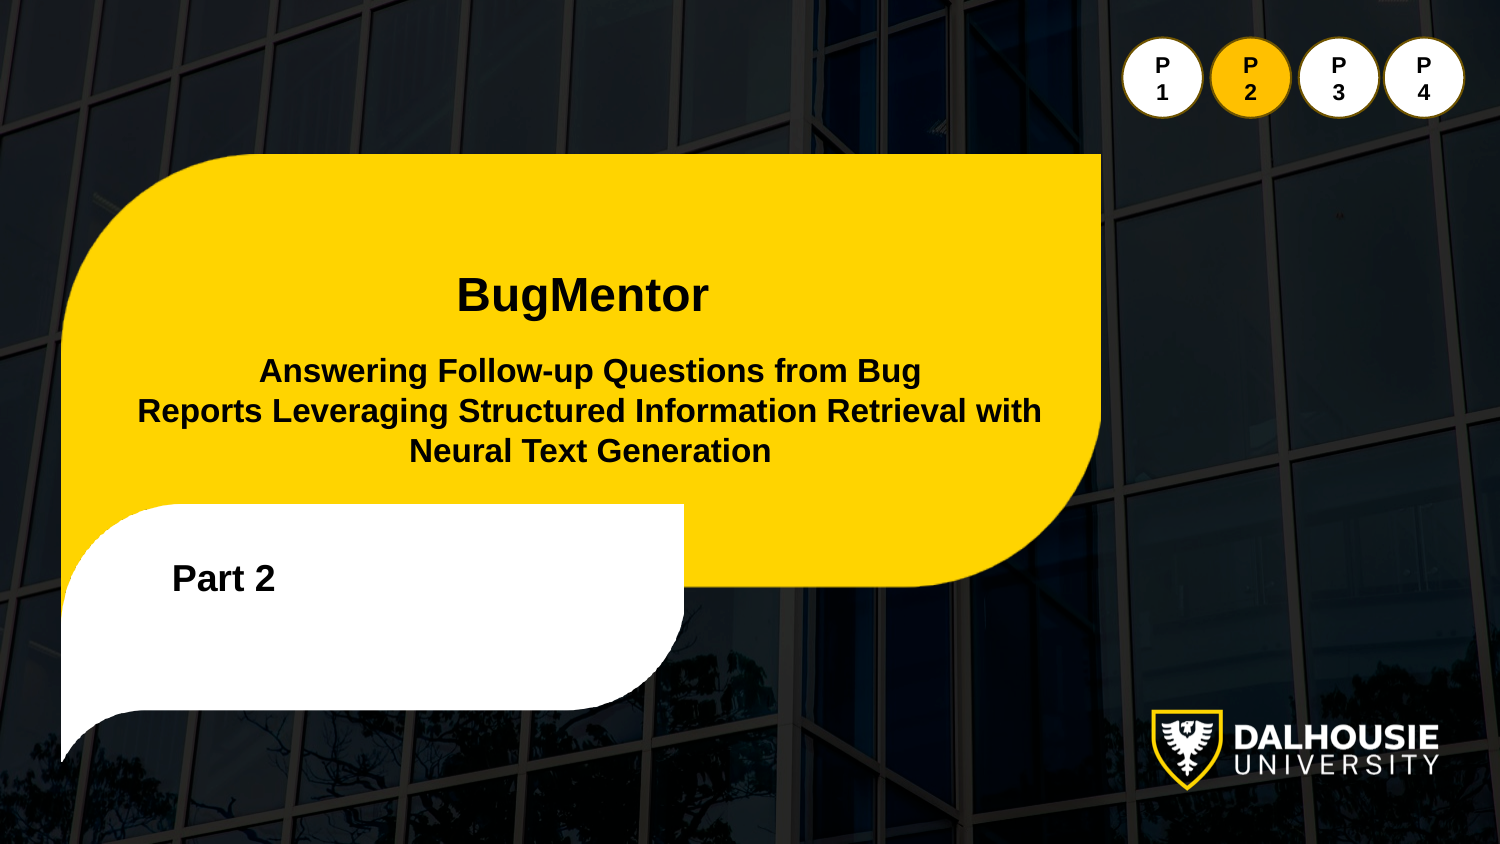

P1
P2
P3
P4
BugMentor
Answering Follow-up Questions from Bug
Reports Leveraging Structured Information Retrieval with
Neural Text Generation
Part 2